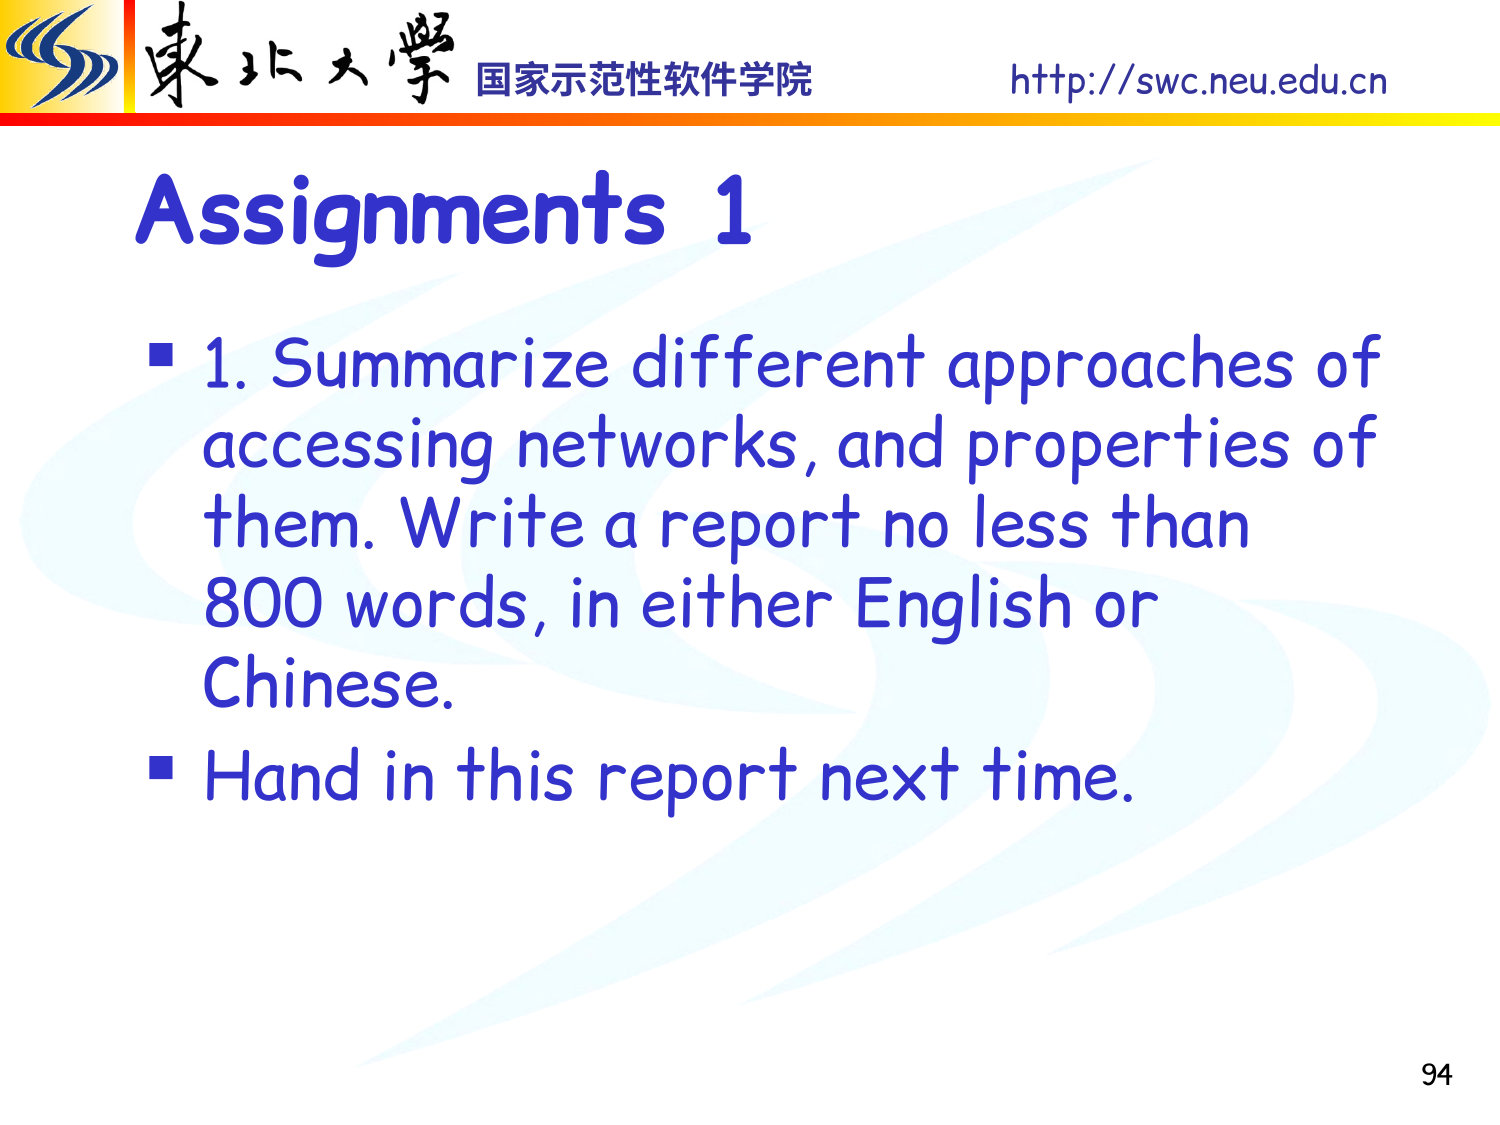

# Assignments 1
1. Summarize different approaches of accessing networks, and properties of them. Write a report no less than 800 words, in either English or Chinese.
Hand in this report next time.

94